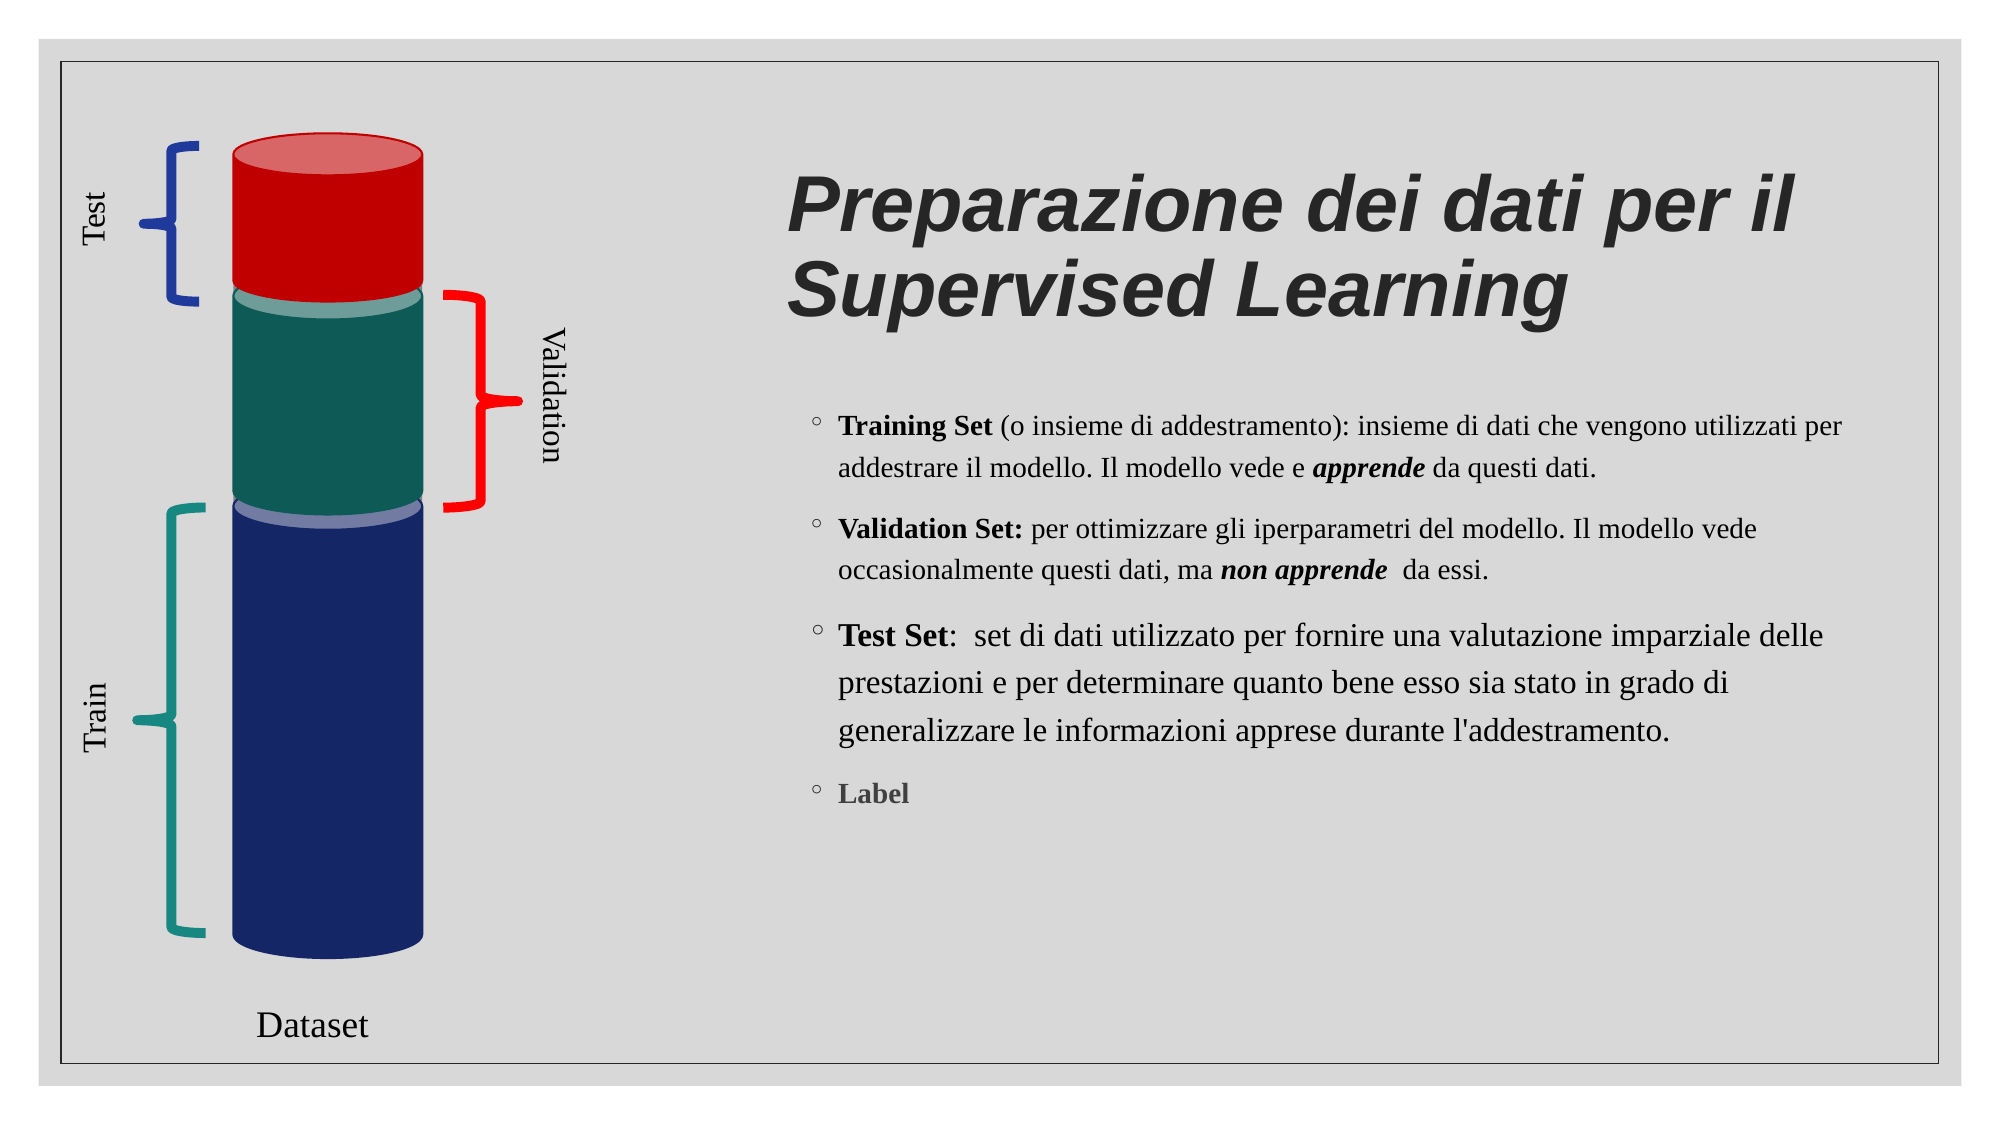

# Preparazione dei dati per il Supervised Learning

Test

Validation
Training Set (o insieme di addestramento): insieme di dati che vengono utilizzati per addestrare il modello. Il modello vede e apprende da questi dati.
Validation Set: per ottimizzare gli iperparametri del modello. Il modello vede occasionalmente questi dati, ma non apprende  da essi.
Test Set:  set di dati utilizzato per fornire una valutazione imparziale delle prestazioni e per determinare quanto bene esso sia stato in grado di generalizzare le informazioni apprese durante l'addestramento.
Label

Train
Dataset